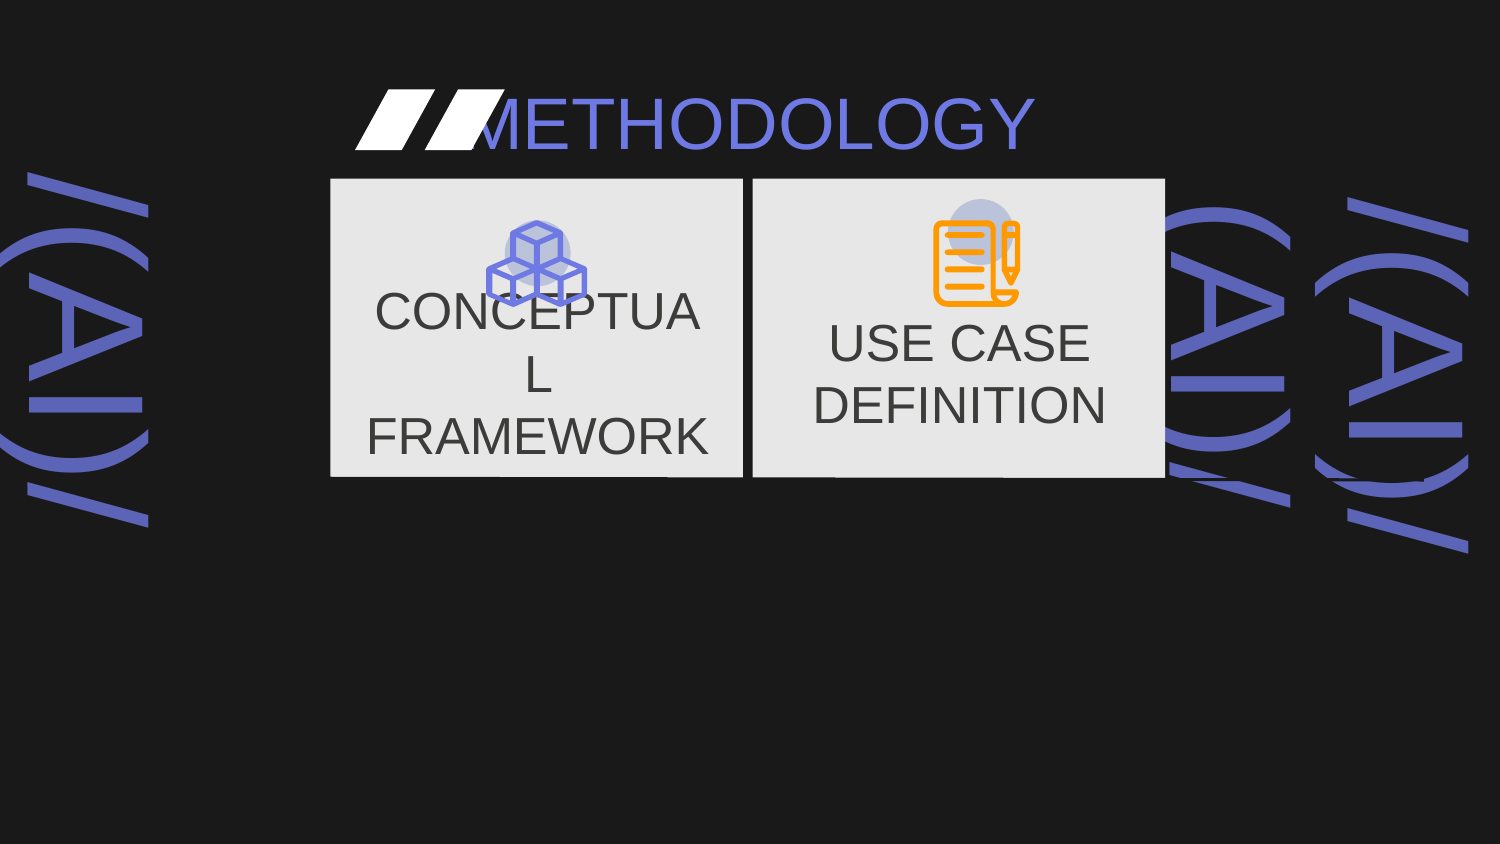

METHODOLOGY

# CONCEPTUAL FRAMEWORK
USE CASE DEFINITION